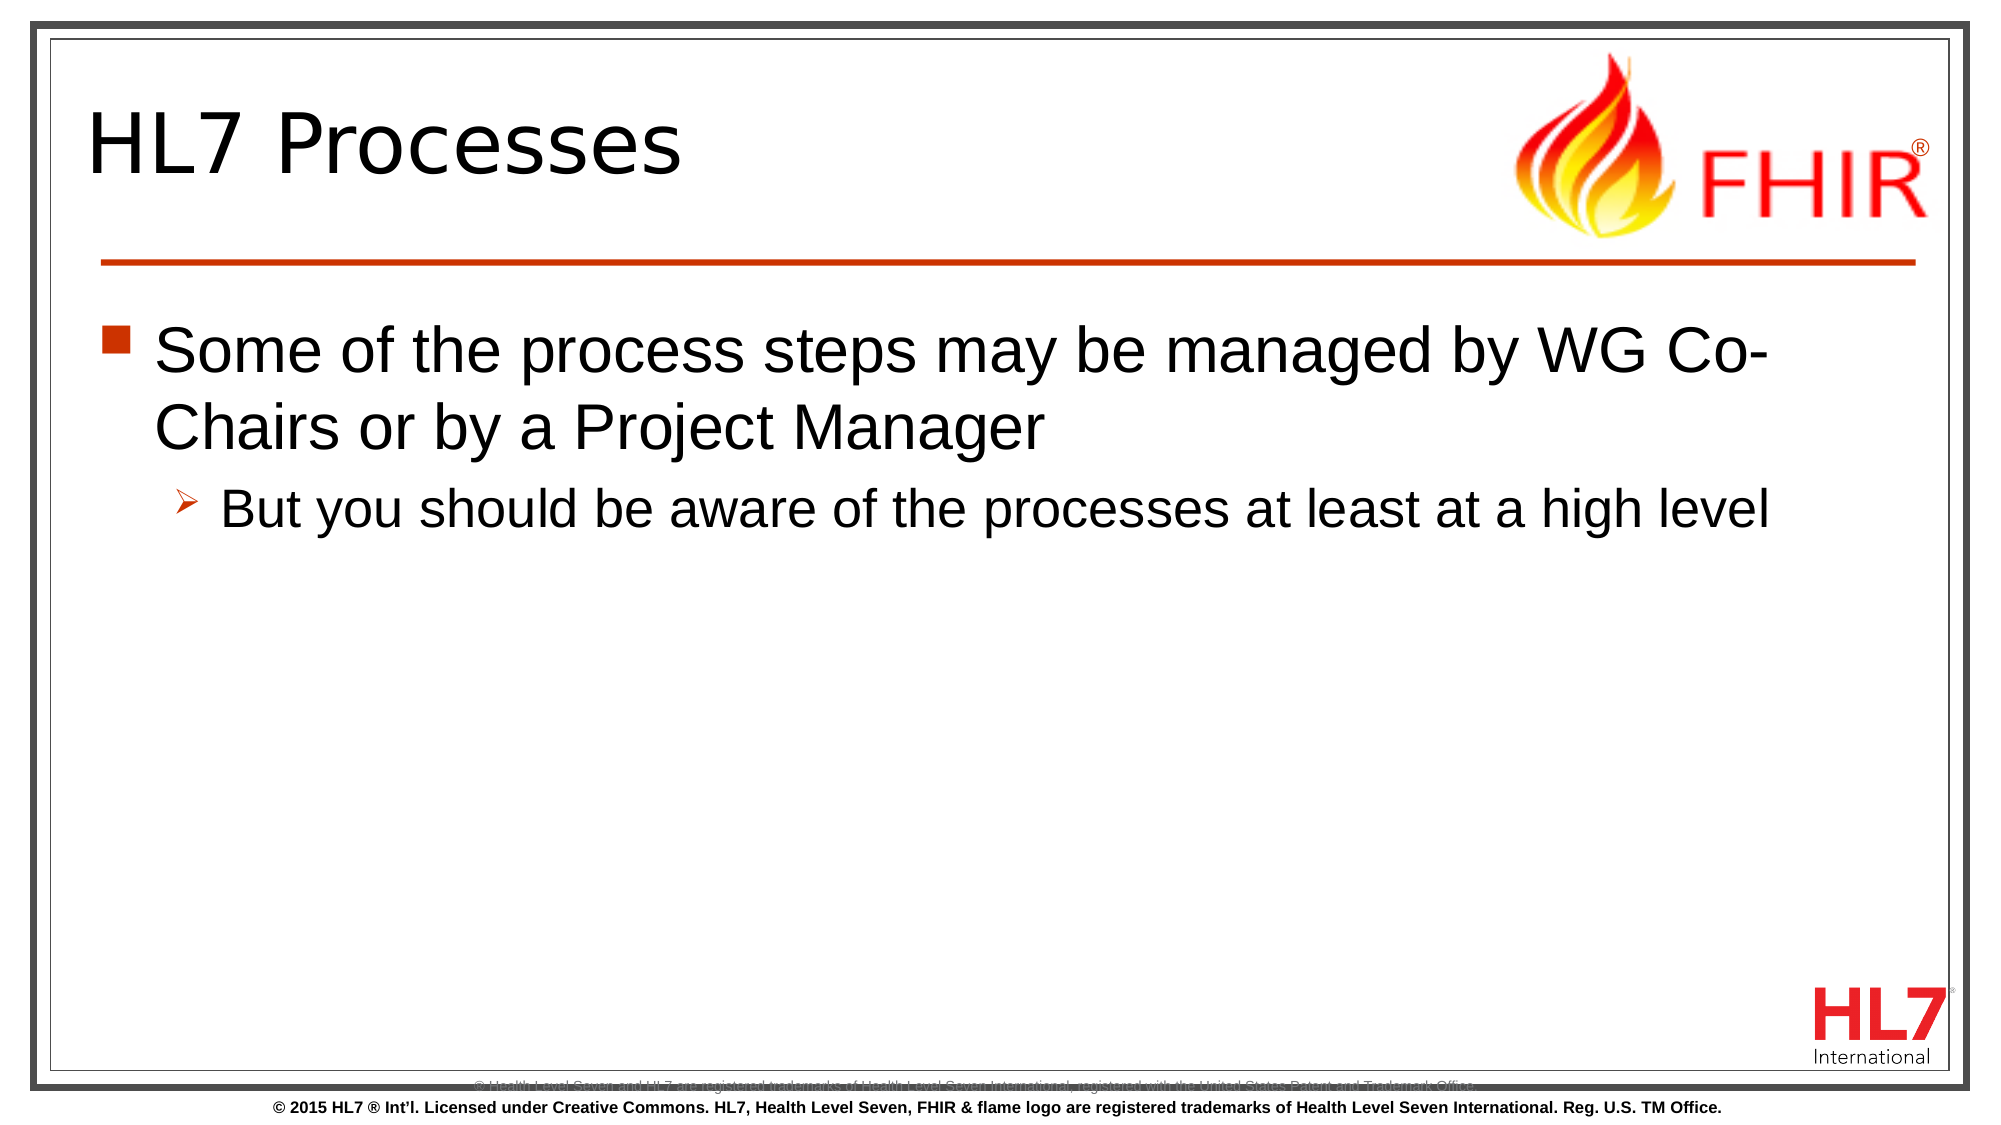

# HL7 Processes
Some of the process steps may be managed by WG Co-Chairs or by a Project Manager
But you should be aware of the processes at least at a high level
® Health Level Seven and HL7 are registered trademarks of Health Level Seven International, registered with the United States Patent and Trademark Office.
83